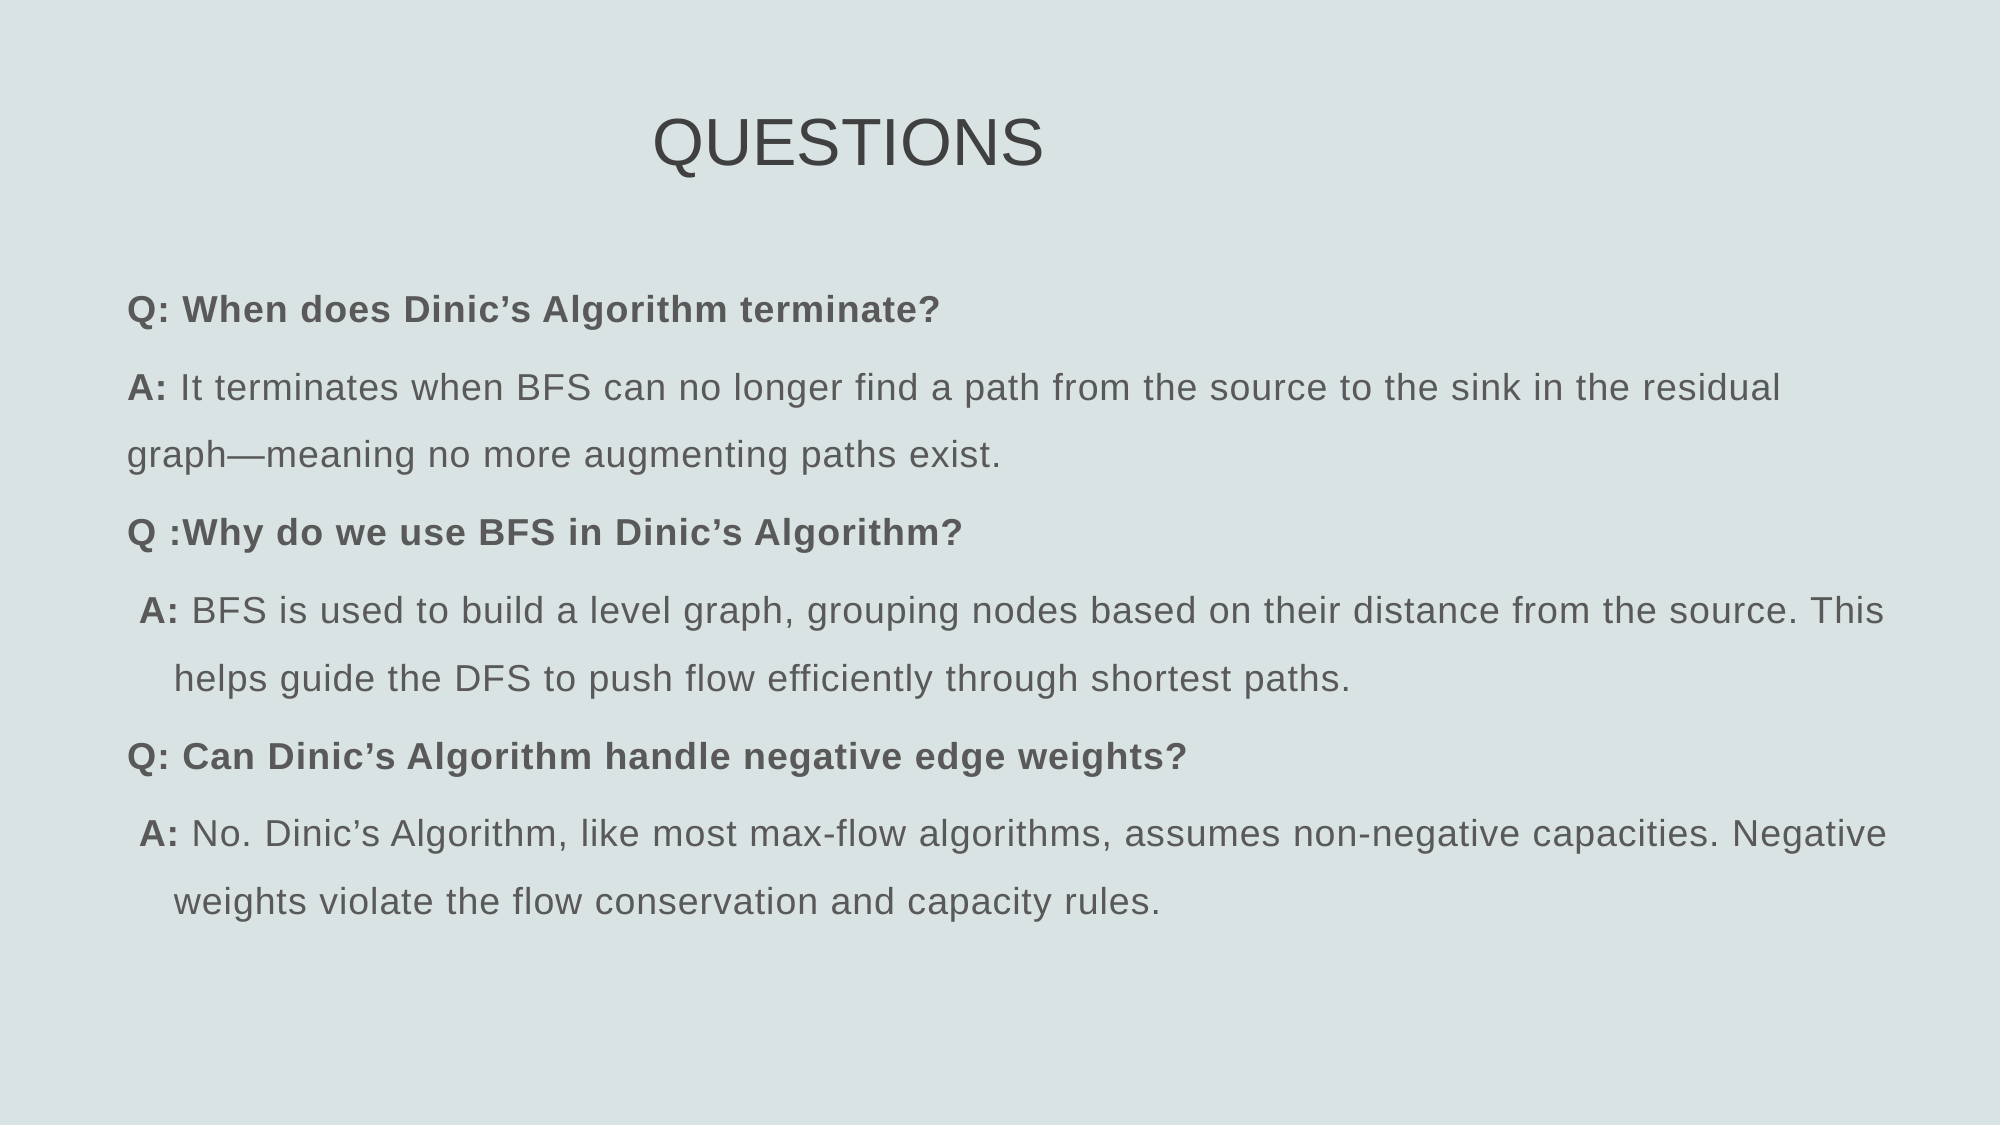

# Questions
 Q: When does Dinic’s Algorithm terminate?
 A: It terminates when BFS can no longer find a path from the source to the sink in the residual           graph—meaning no more augmenting paths exist.
 Q :Why do we use BFS in Dinic’s Algorithm?
  A: BFS is used to build a level graph, grouping nodes based on their distance from the source. This helps guide the DFS to push flow efficiently through shortest paths.
 Q: Can Dinic’s Algorithm handle negative edge weights?
  A: No. Dinic’s Algorithm, like most max-flow algorithms, assumes non-negative capacities. Negative weights violate the flow conservation and capacity rules.